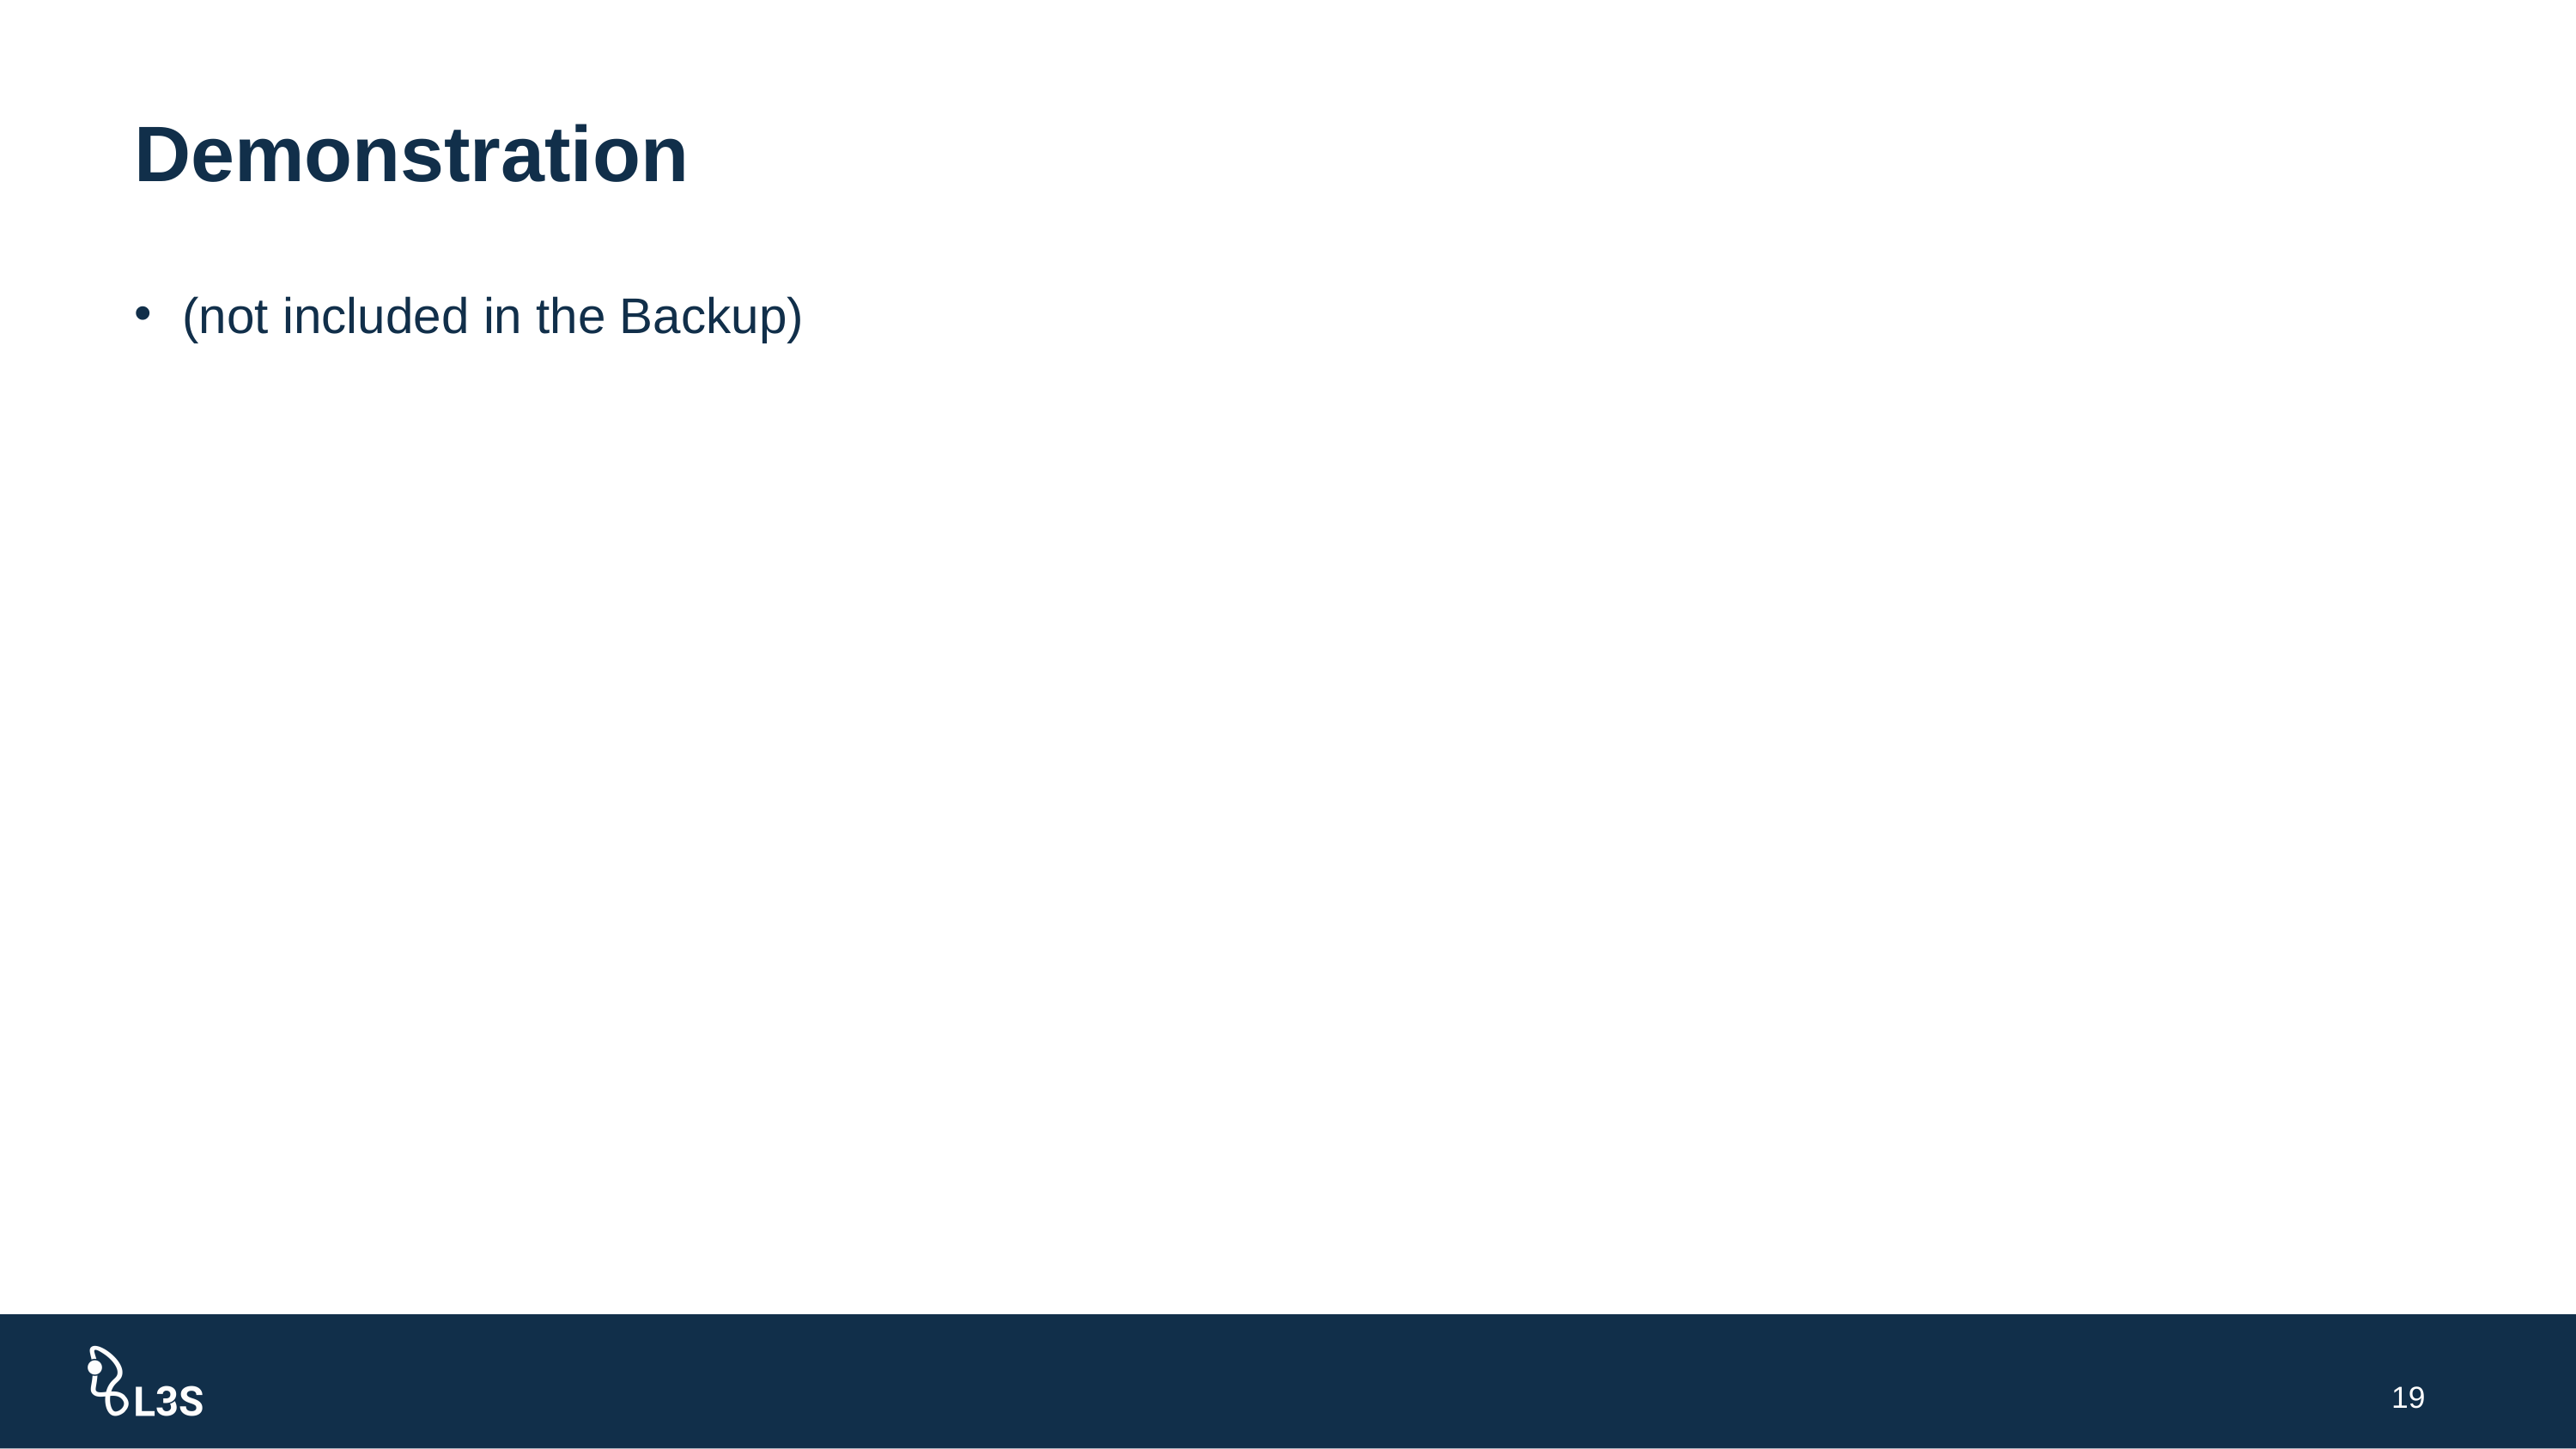

# Demonstration
(not included in the Backup)

19